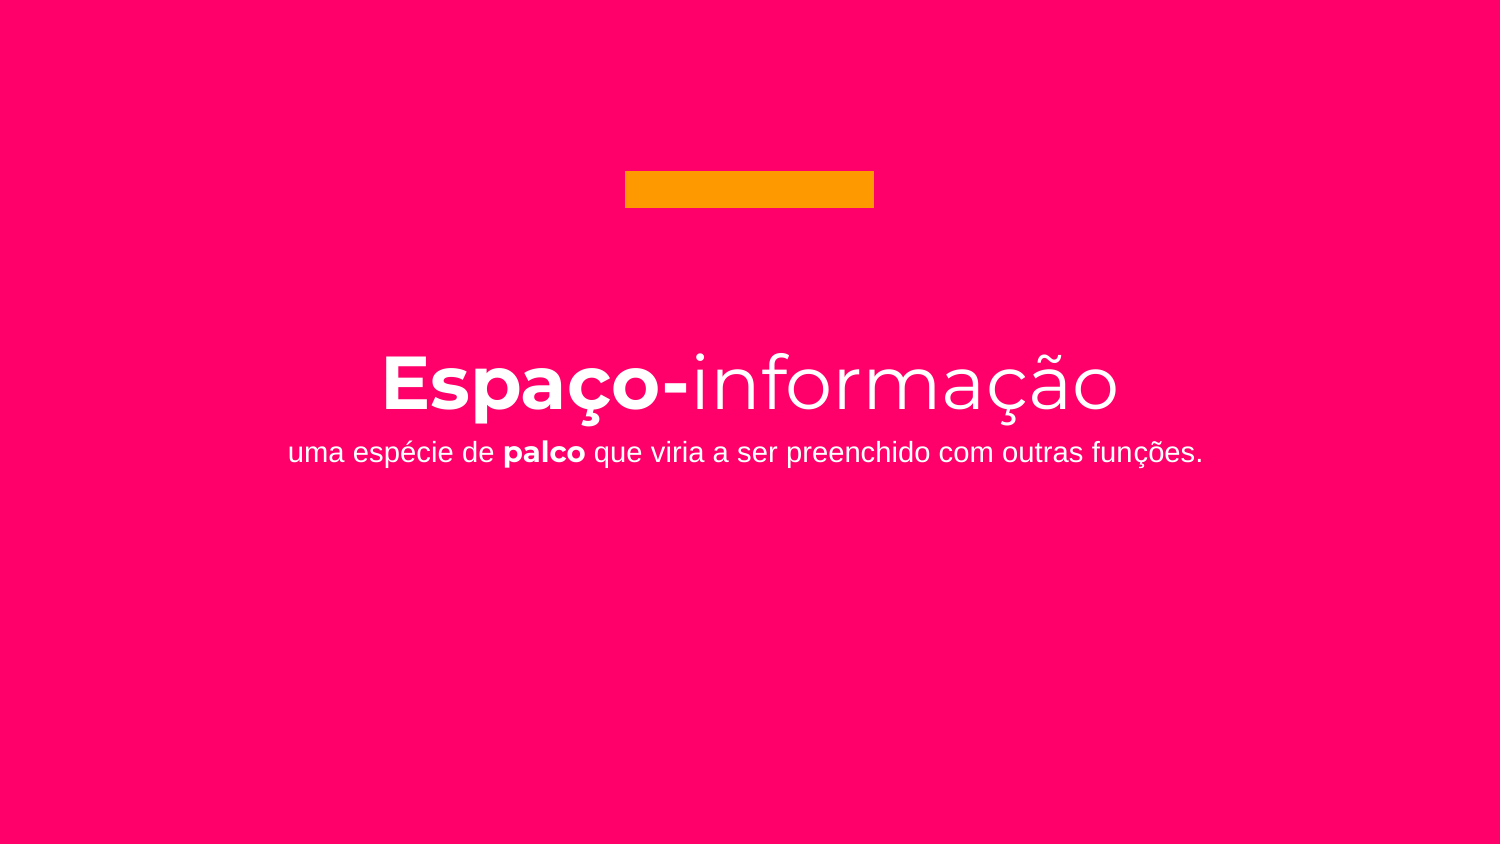

# Espaço-informação
uma espécie de palco que viria a ser preenchido com outras funções.